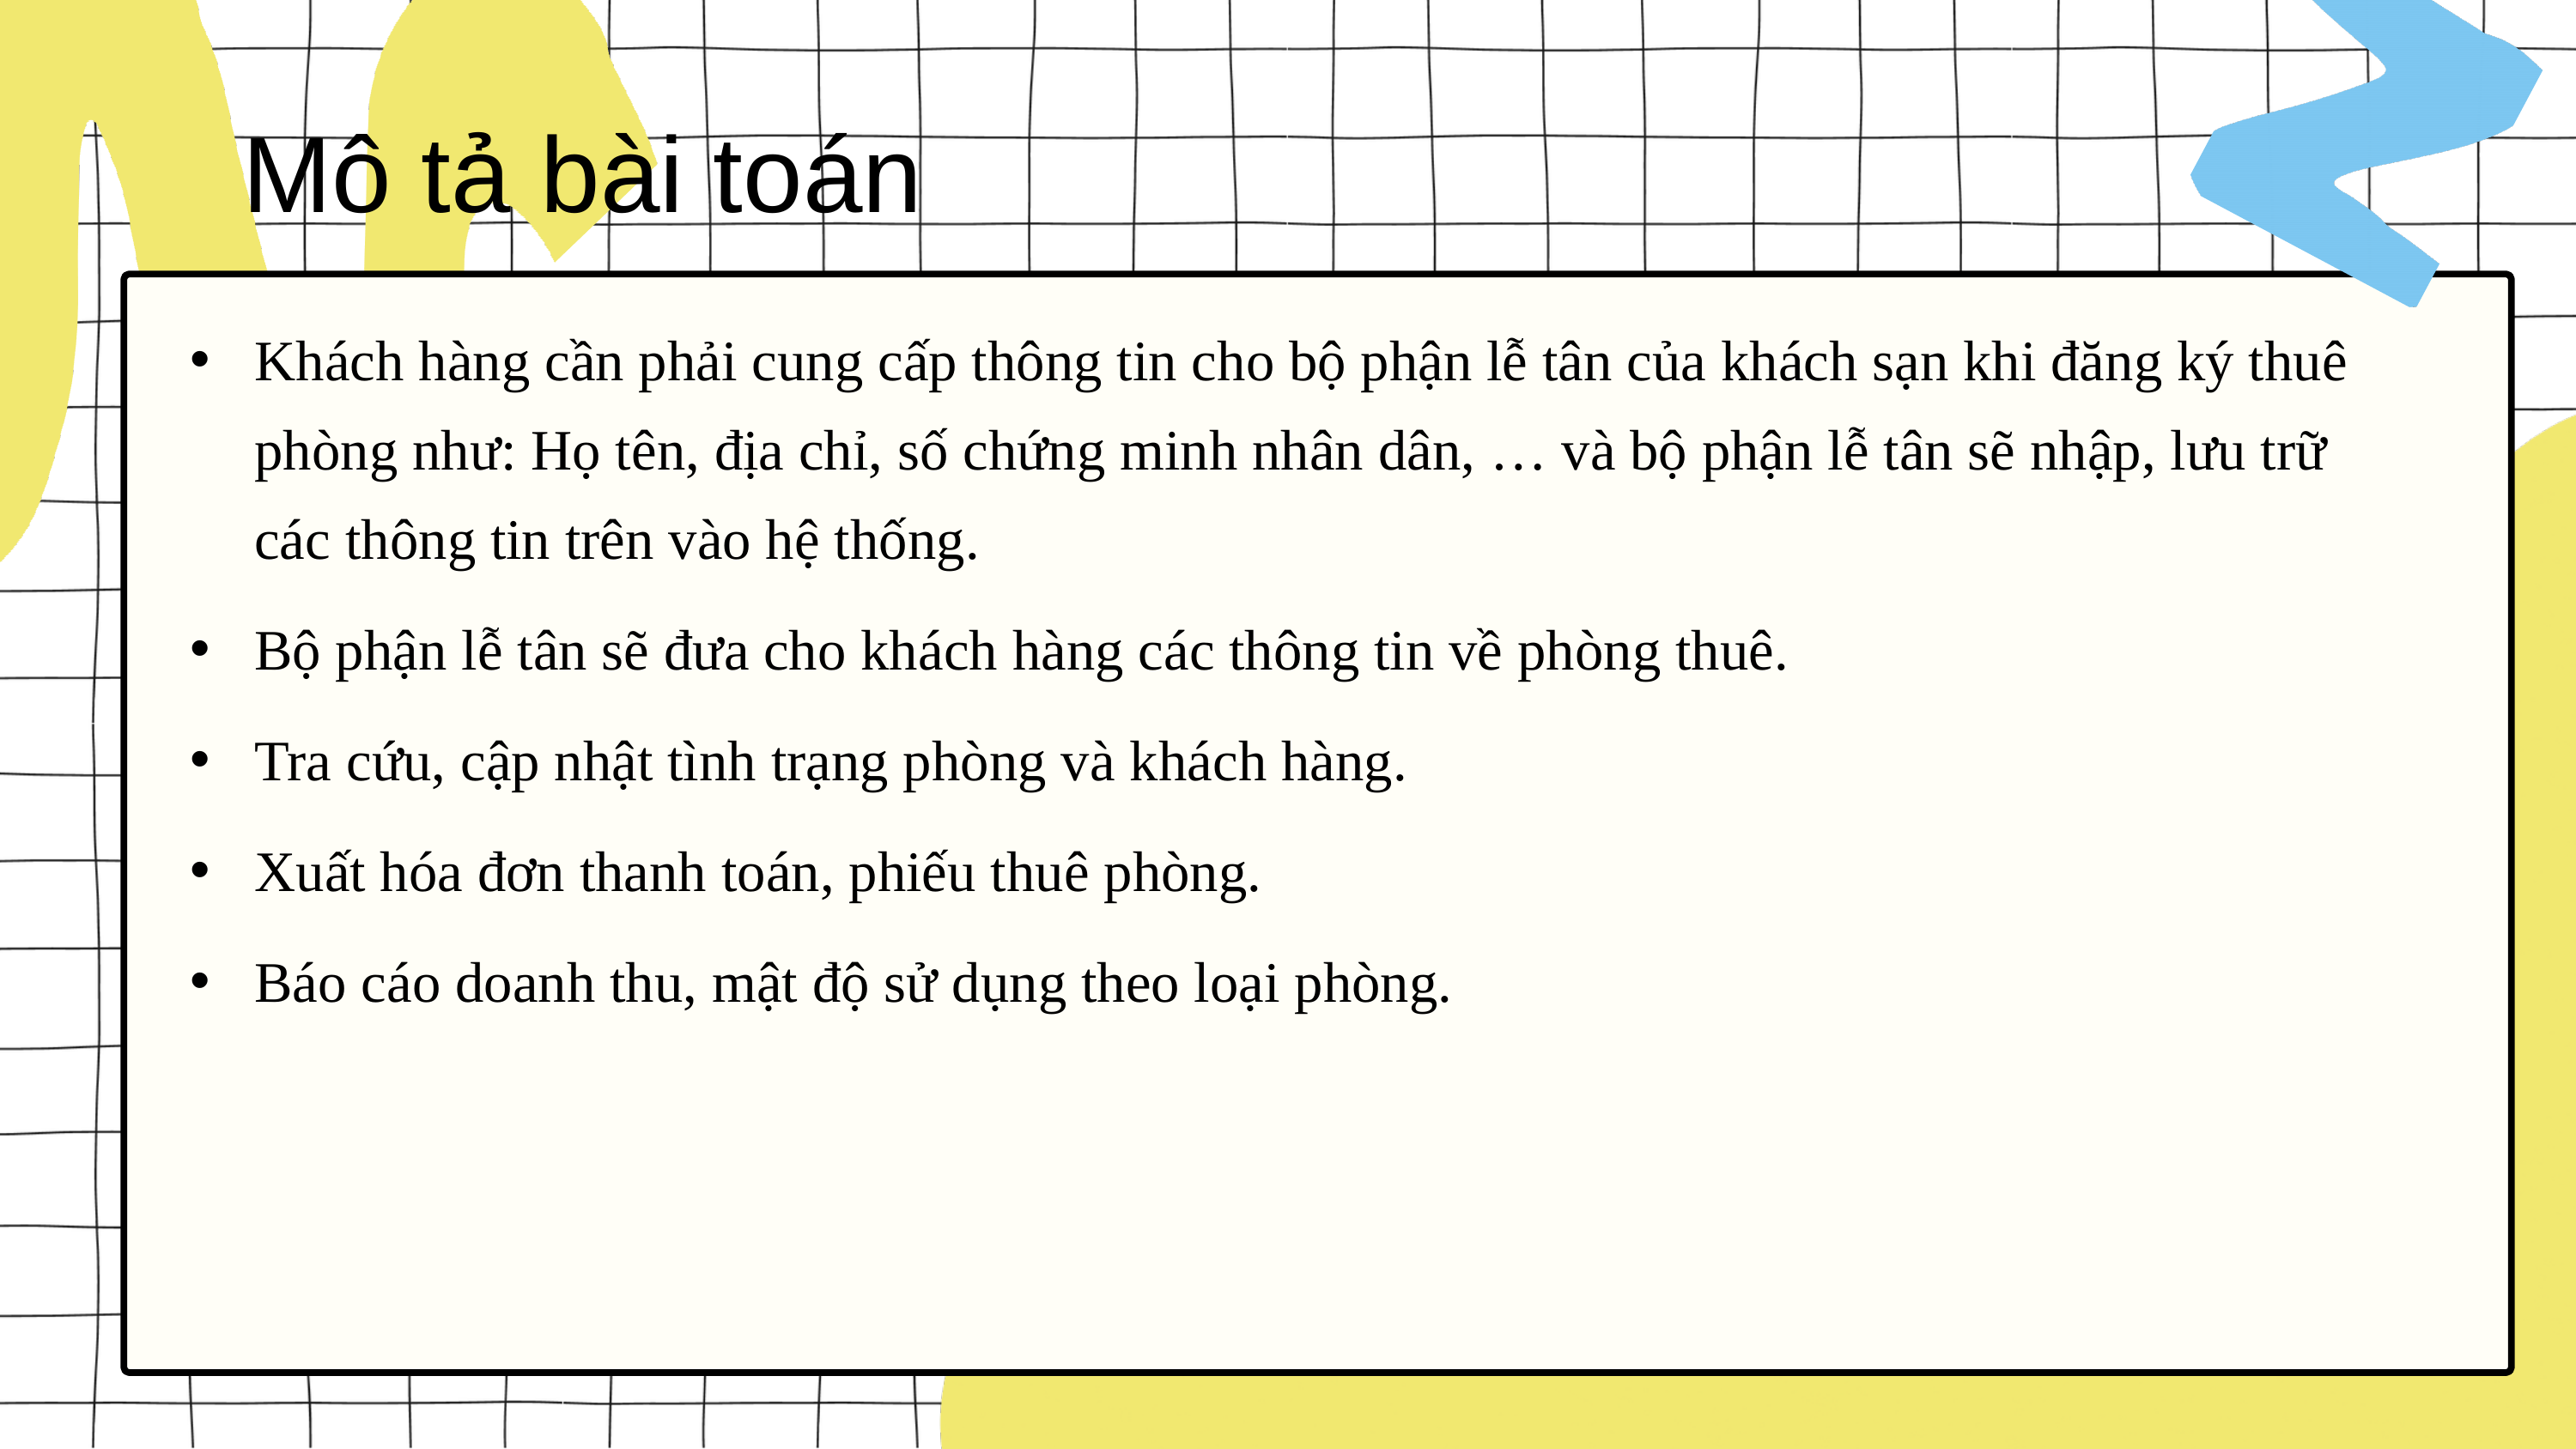

Mô tả bài toán

Khách hàng cần phải cung cấp thông tin cho bộ phận lễ tân của khách sạn khi đăng ký thuê phòng như: Họ tên, địa chỉ, số chứng minh nhân dân, … và bộ phận lễ tân sẽ nhập, lưu trữ các thông tin trên vào hệ thống.
Bộ phận lễ tân sẽ đưa cho khách hàng các thông tin về phòng thuê.
Tra cứu, cập nhật tình trạng phòng và khách hàng.
Xuất hóa đơn thanh toán, phiếu thuê phòng.
Báo cáo doanh thu, mật độ sử dụng theo loại phòng.